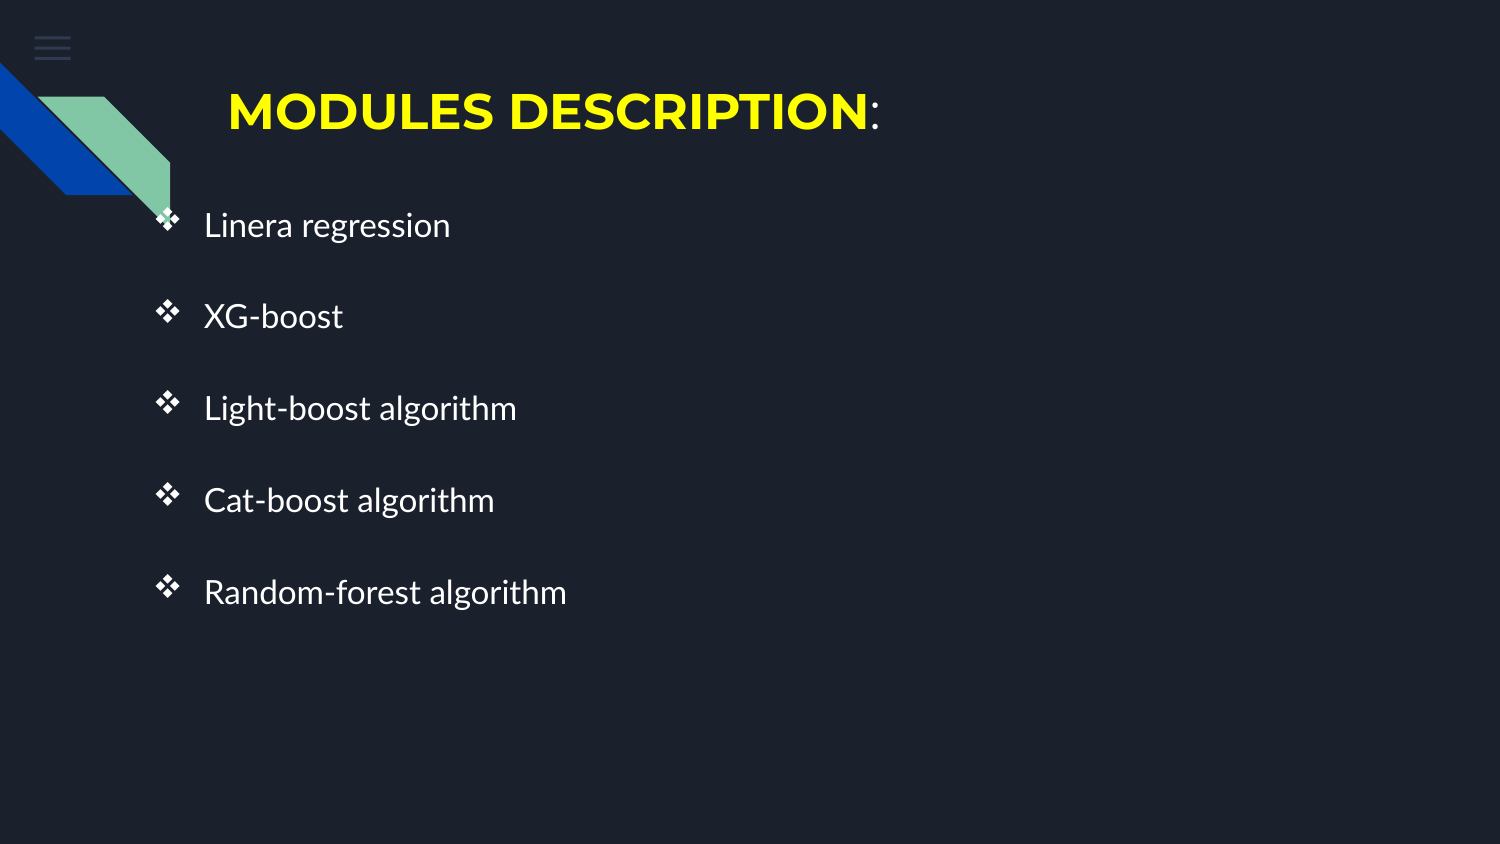

# MODULES DESCRIPTION:
Linera regression

XG-boost

Light-boost algorithm

Cat-boost algorithm

Random-forest algorithm